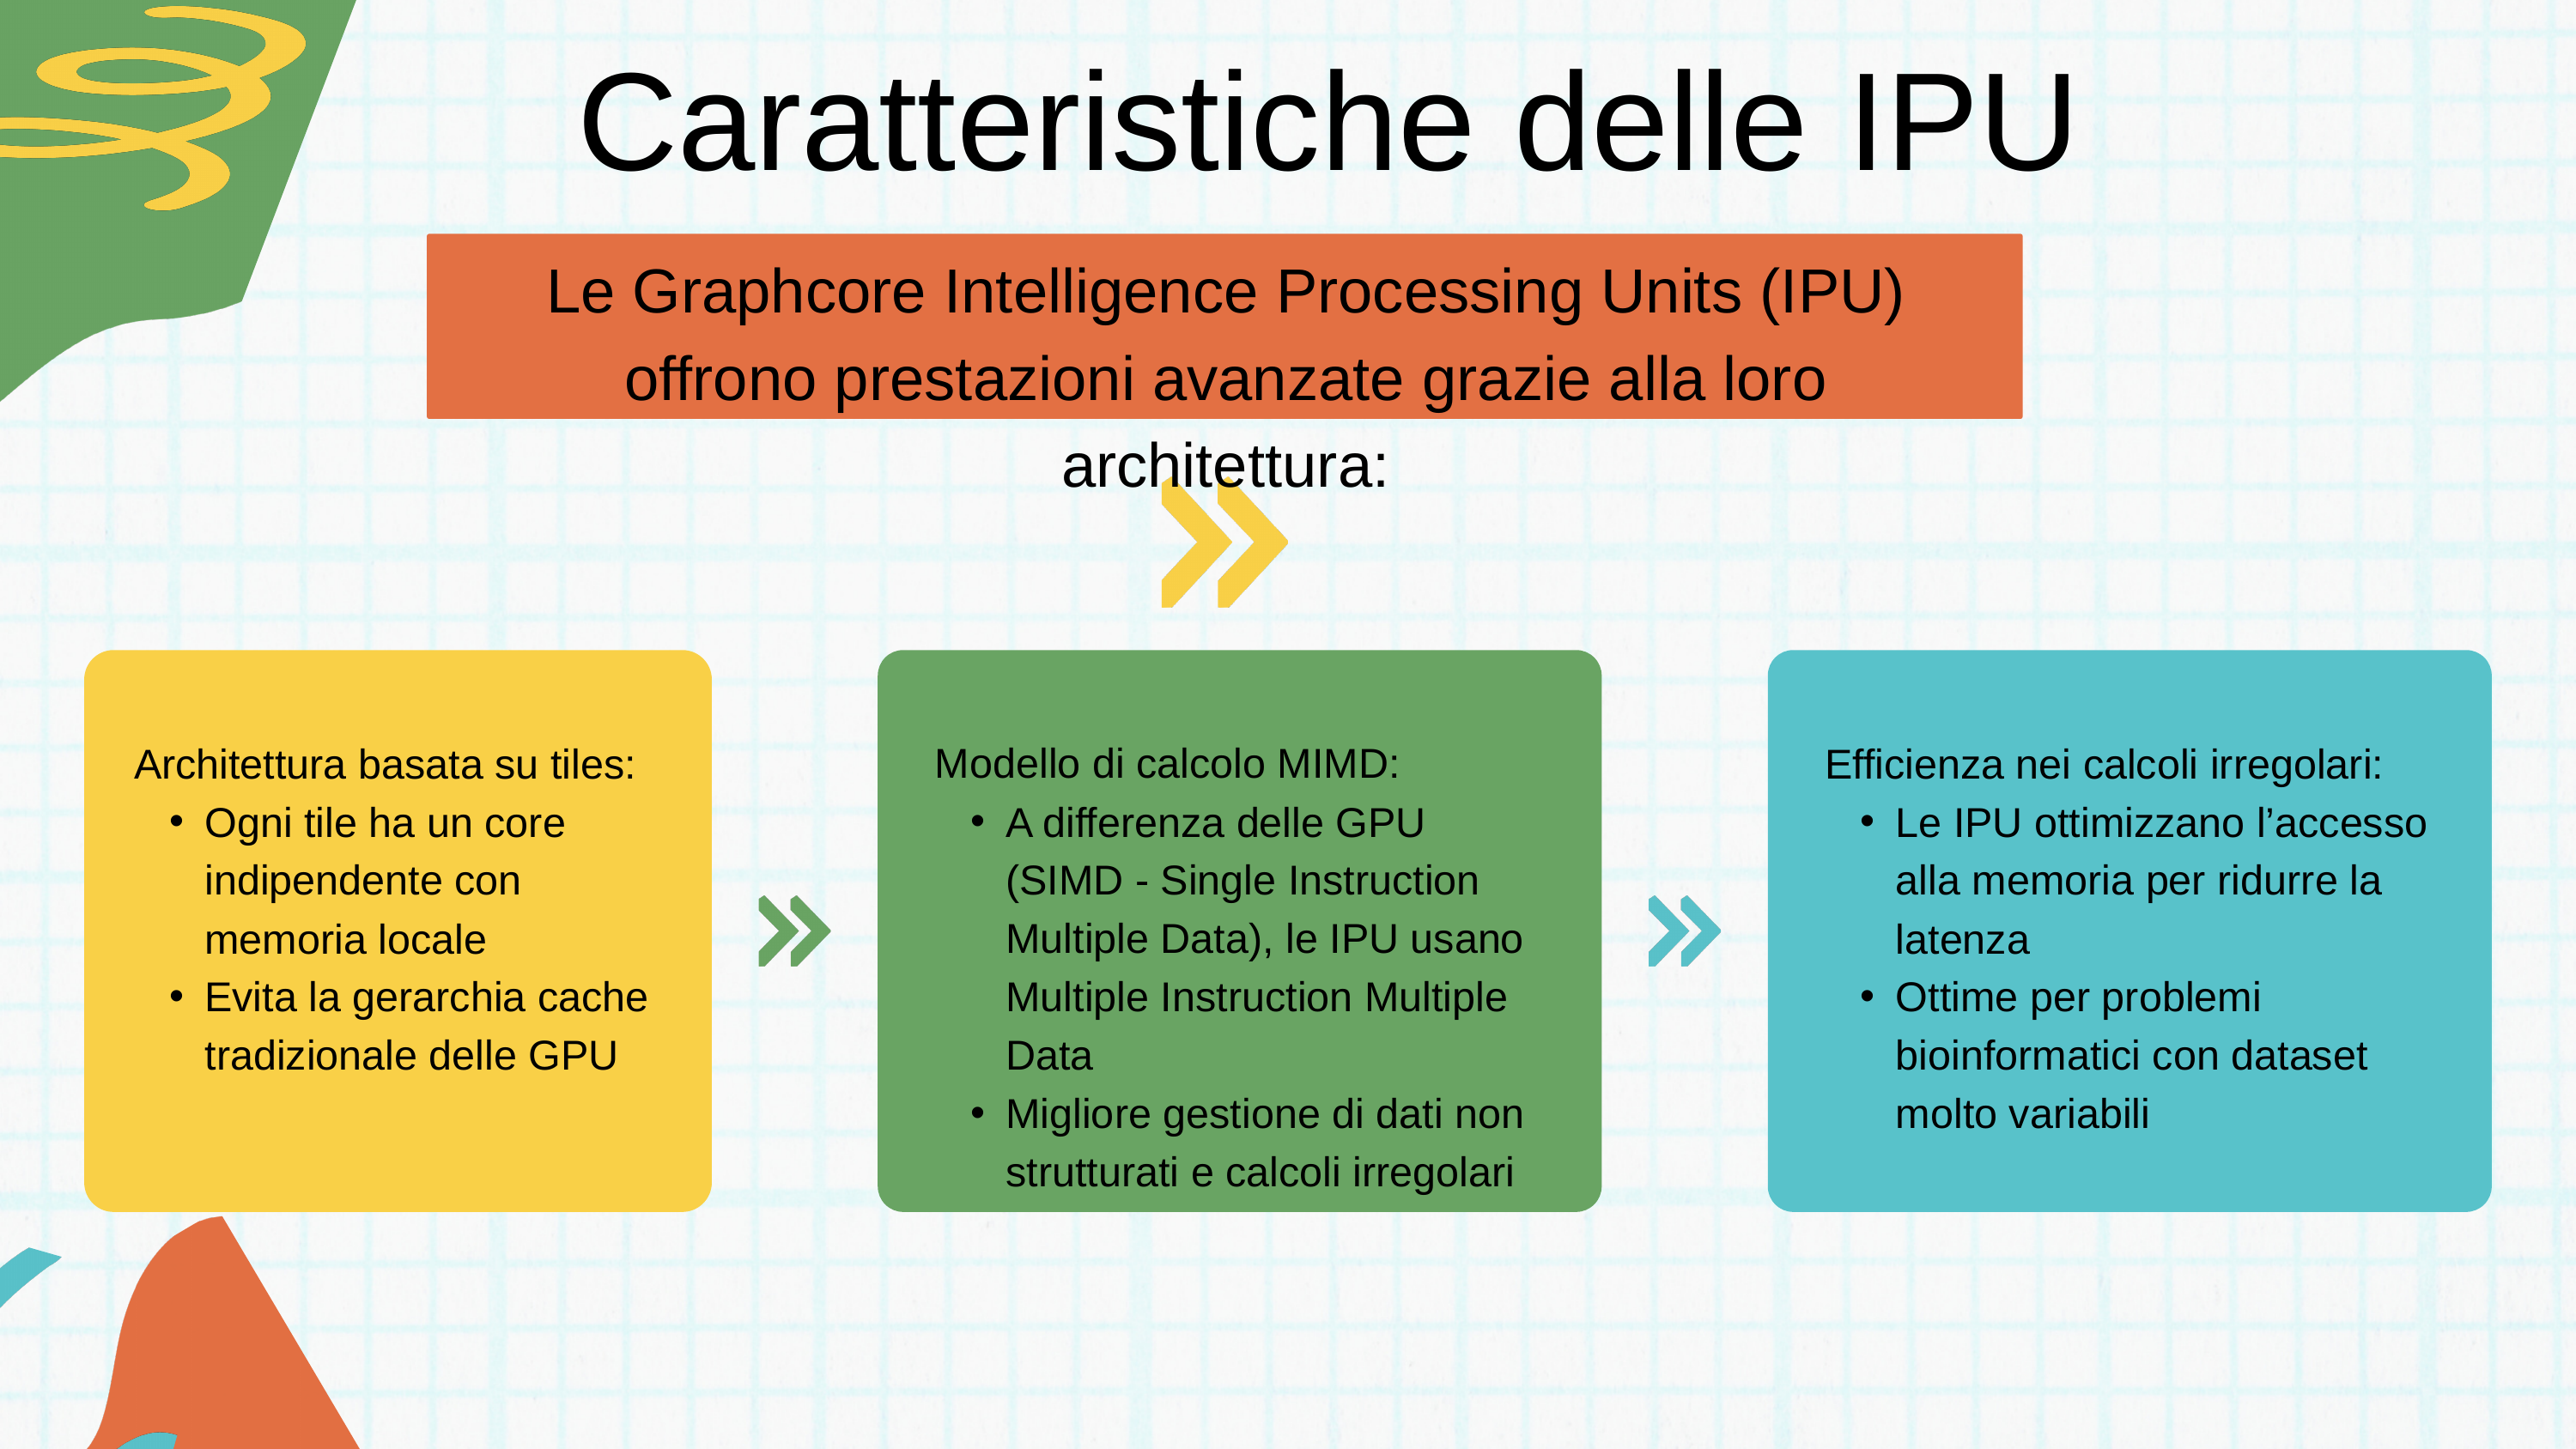

Caratteristiche delle IPU

Le Graphcore Intelligence Processing Units (IPU) offrono prestazioni avanzate grazie alla loro architettura:

Architettura basata su tiles:
Ogni tile ha un core indipendente con memoria locale
Evita la gerarchia cache tradizionale delle GPU

Modello di calcolo MIMD:
A differenza delle GPU (SIMD - Single Instruction Multiple Data), le IPU usano Multiple Instruction Multiple Data
Migliore gestione di dati non strutturati e calcoli irregolari

Efficienza nei calcoli irregolari:
Le IPU ottimizzano l’accesso alla memoria per ridurre la latenza
Ottime per problemi bioinformatici con dataset molto variabili